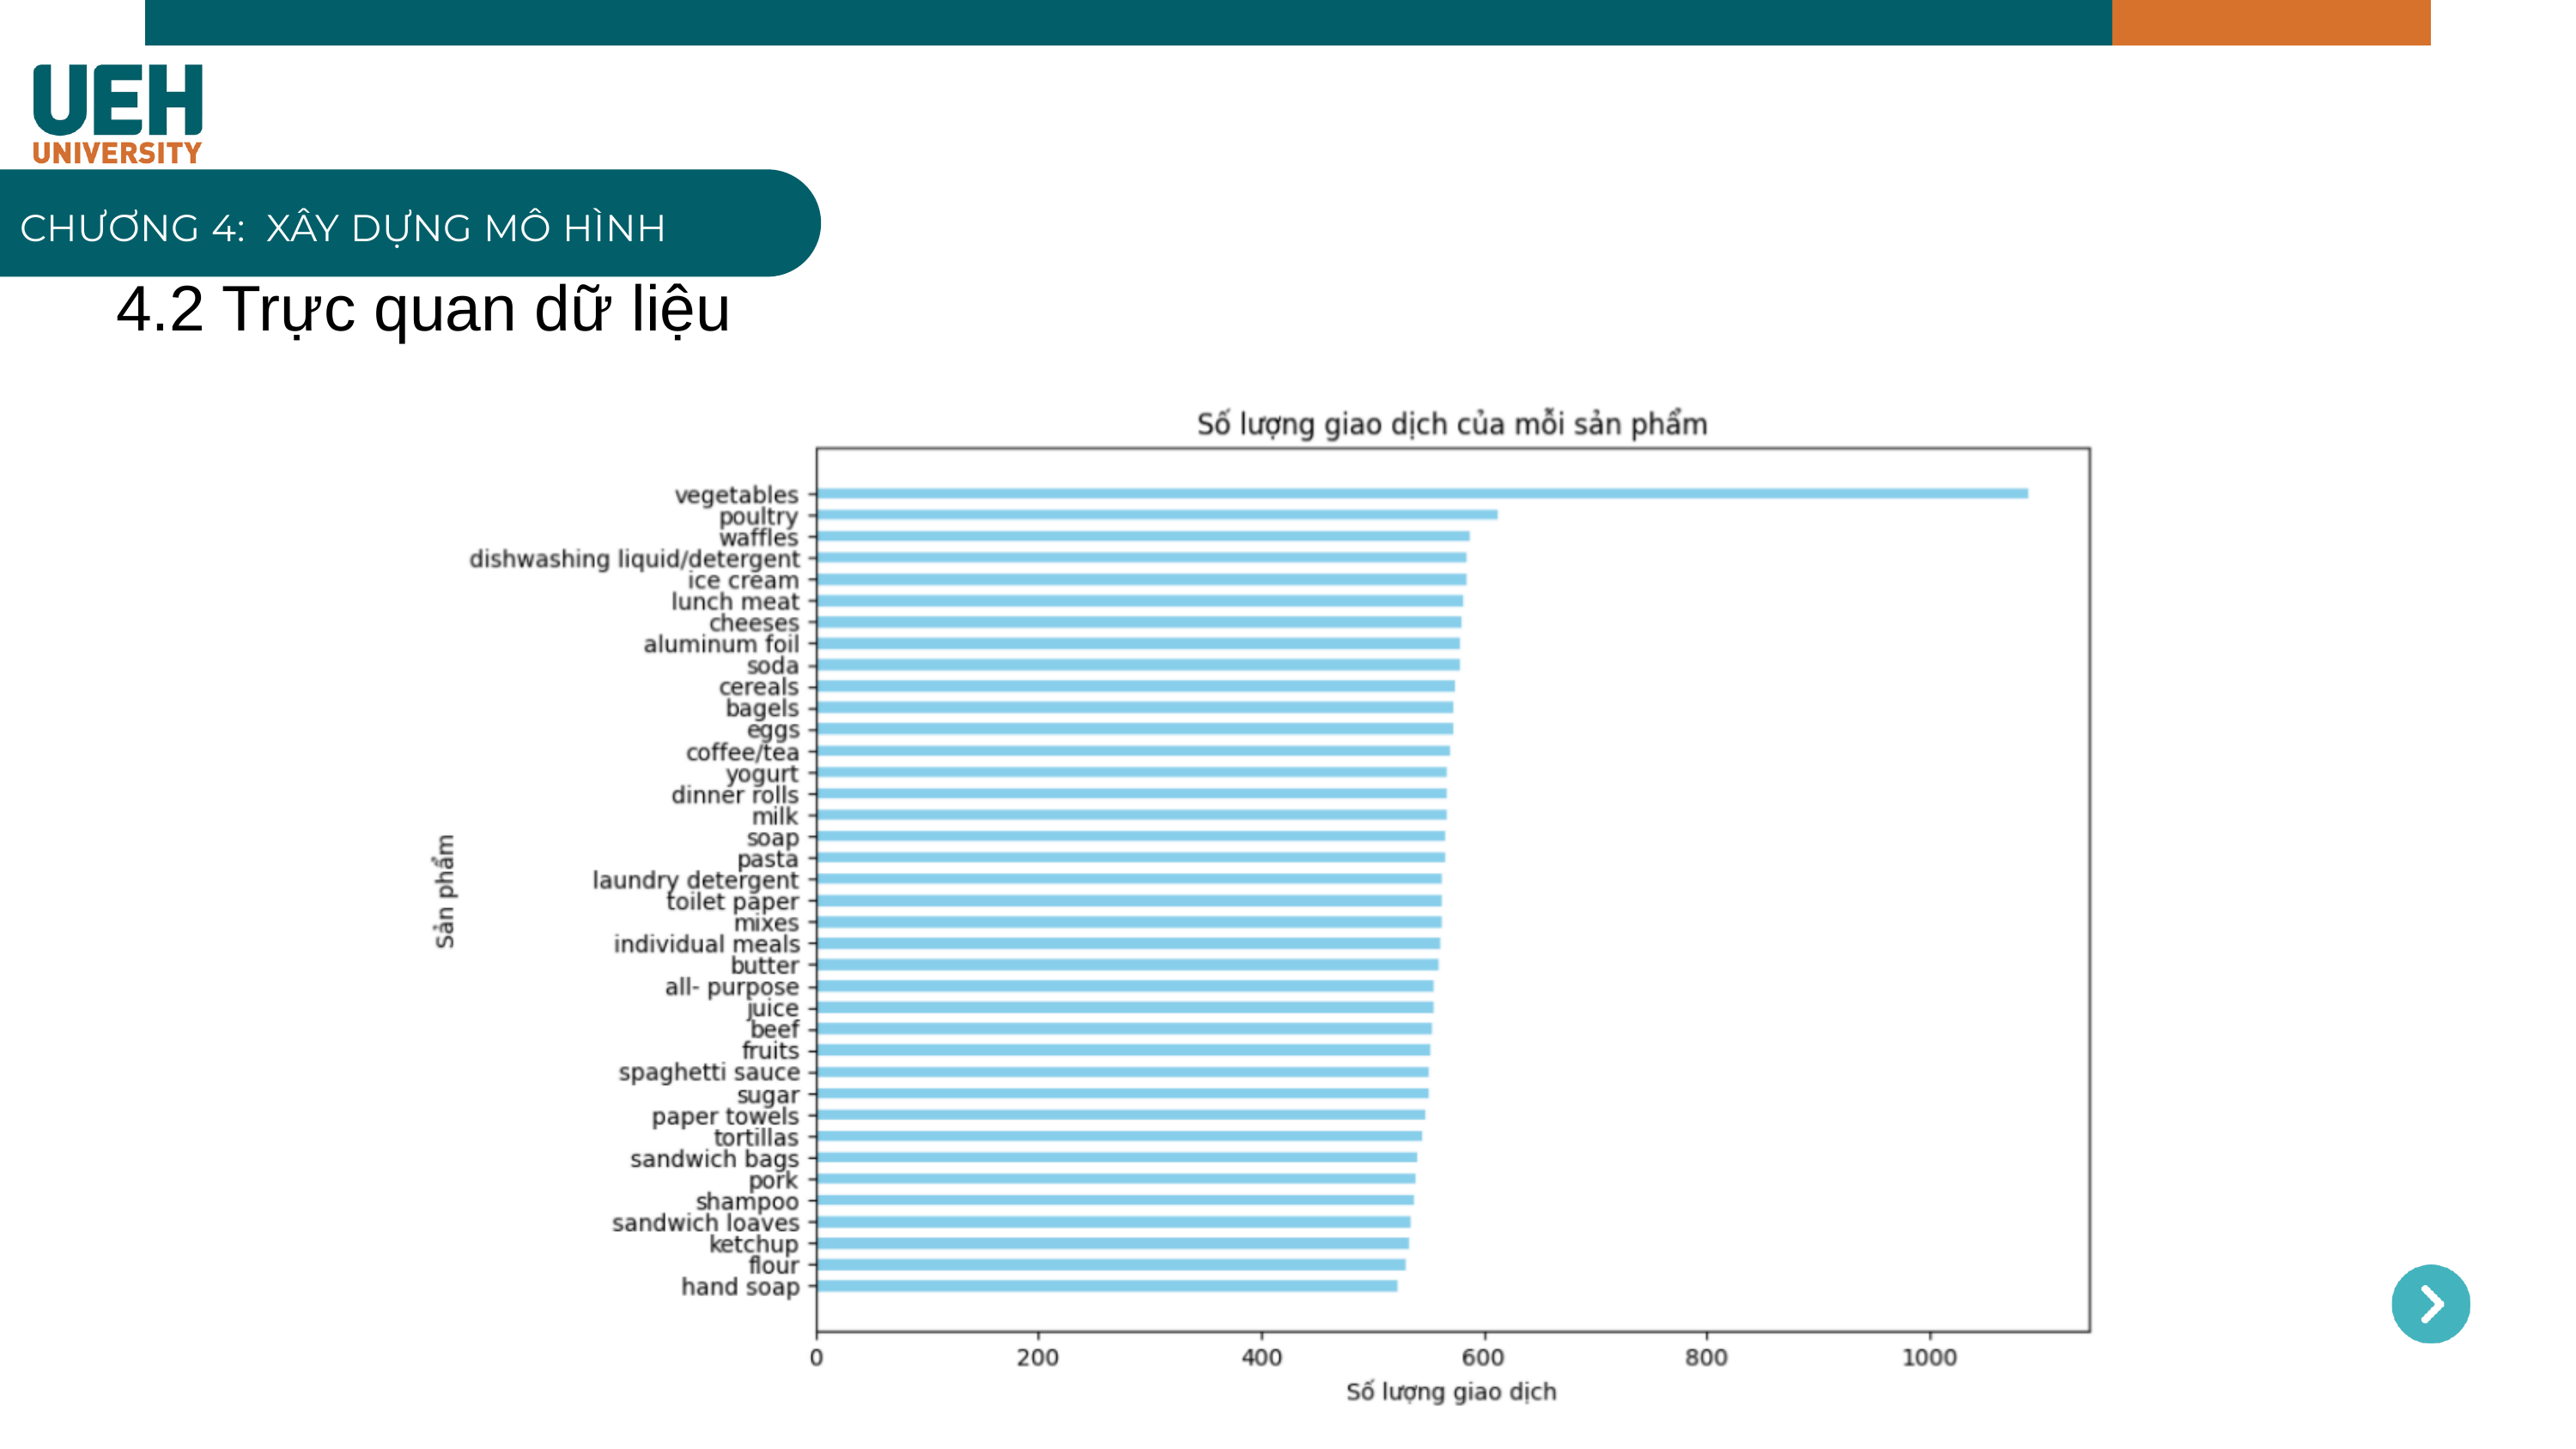

CHƯƠNG 4:  XÂY DỰNG MÔ HÌNH

4.2 Trực quan dữ liệu